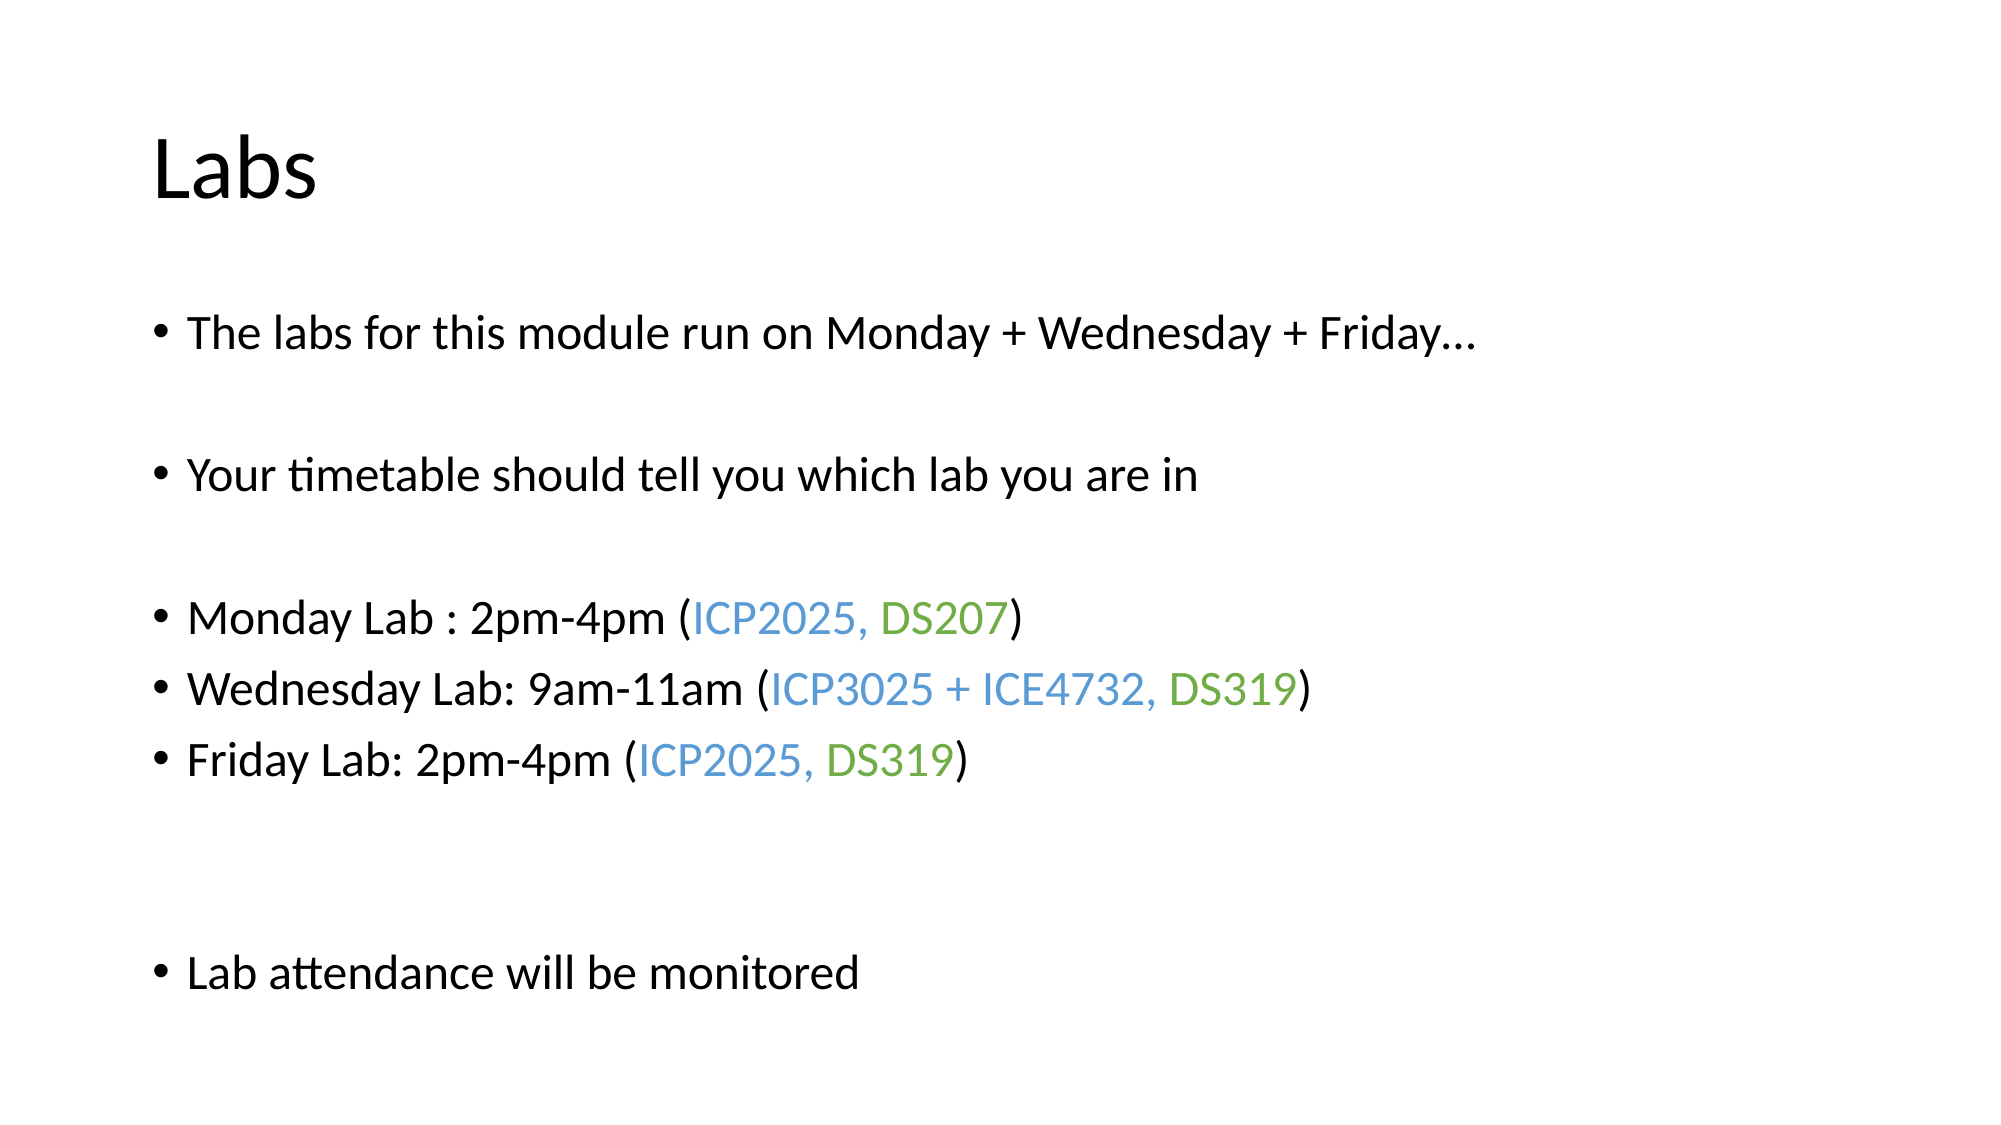

# Labs
The labs for this module run on Monday + Wednesday + Friday…

Your timetable should tell you which lab you are in

Monday Lab : 2pm-4pm (ICP2025, DS207)
Wednesday Lab: 9am-11am (ICP3025 + ICE4732, DS319)
Friday Lab: 2pm-4pm (ICP2025, DS319)

Lab attendance will be monitored